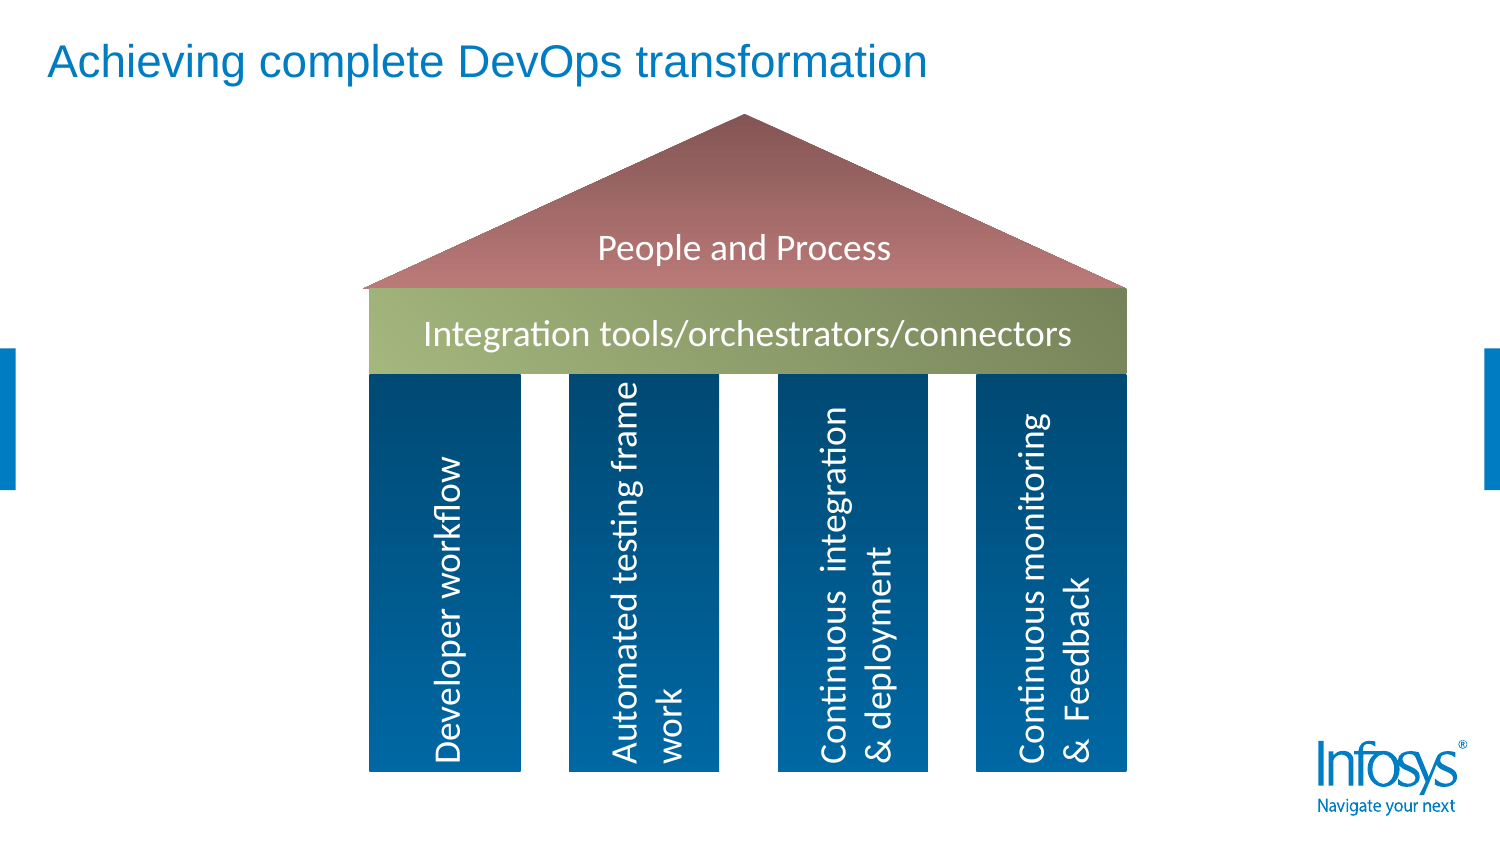

# Achieving complete DevOps transformation
People and Process
Integration tools/orchestrators/connectors
Continuous monitoring &  Feedback
Continuous  integration & deployment
Developer workflow
Automated testing frame work